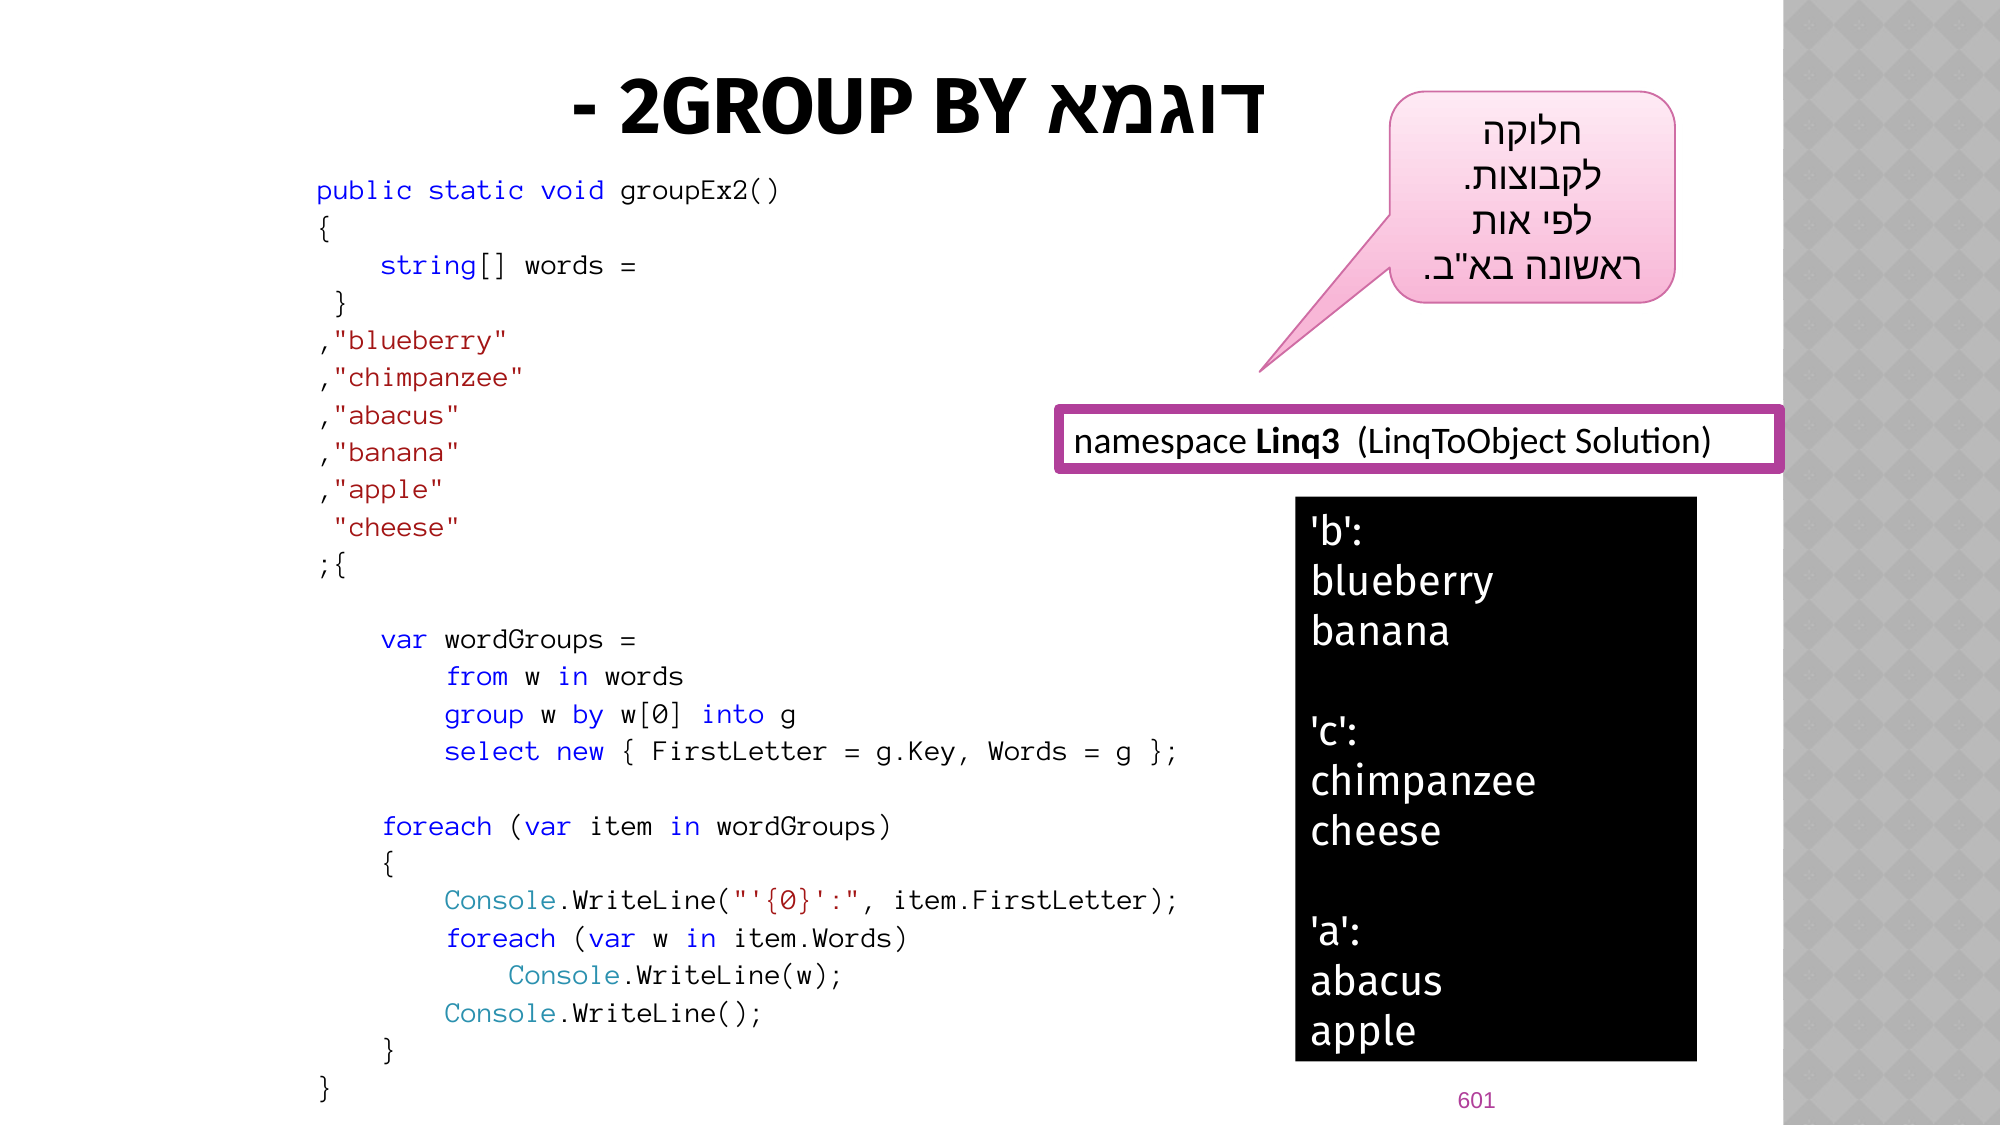

# דוגמא 2GROUP BY -
חלוקה לקבוצות.
לפי אות ראשונה בא"ב.
public static void groupEx2()
{
    string[] words =
{
"blueberry",
"chimpanzee",
"abacus",
"banana",
"apple",
"cheese"
};

    var wordGroups =
        from w in words
        group w by w[0] into g
        select new { FirstLetter = g.Key, Words = g };

    foreach (var item in wordGroups)
    {
        Console.WriteLine("'{0}':", item.FirstLetter);
        foreach (var w in item.Words)
            Console.WriteLine(w);
        Console.WriteLine();
    }
}

namespace Linq3  (LinqToObject Solution)
'b':
blueberry
banana

'c':
chimpanzee
cheese

'a':
abacus
apple
601